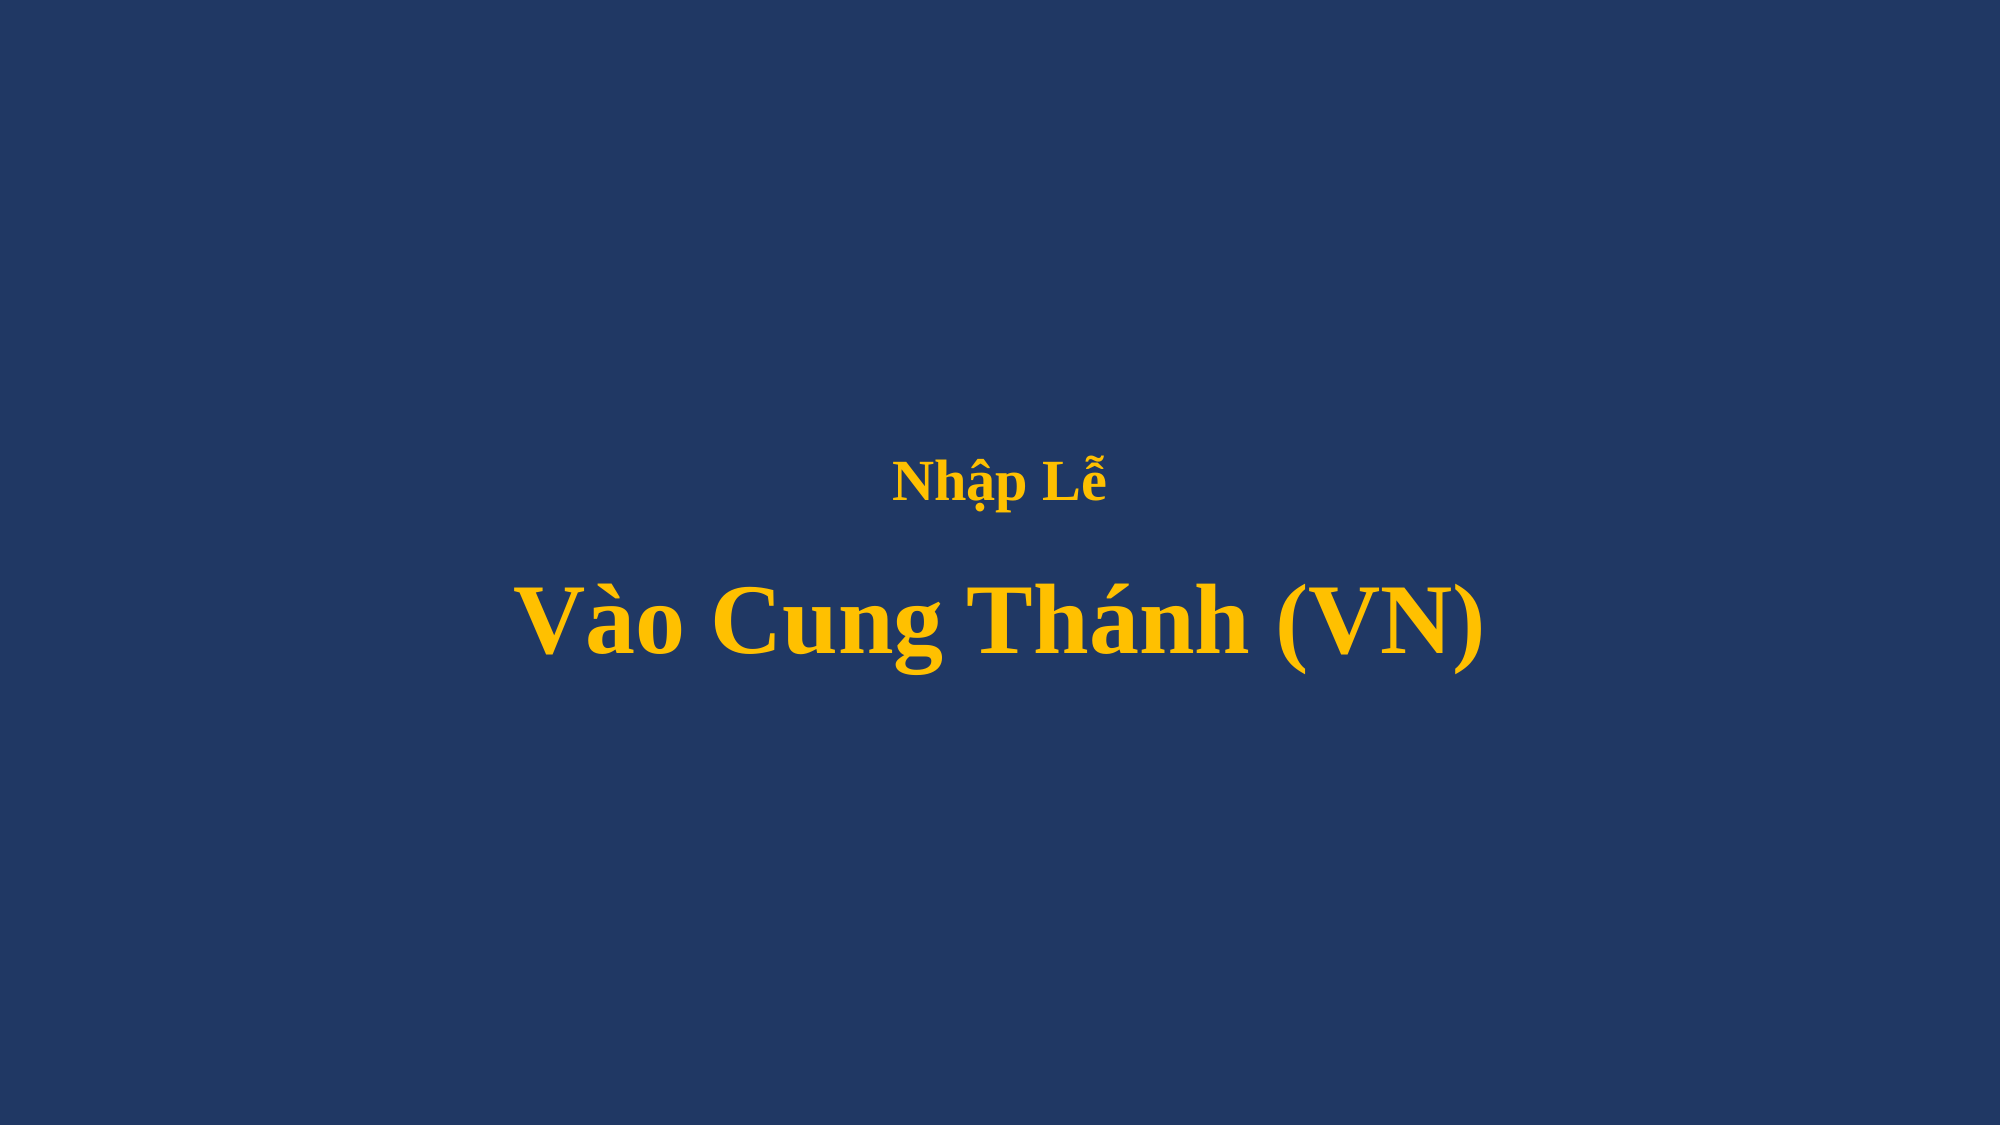

# Nhập Lễ Vào Cung Thánh (VN)